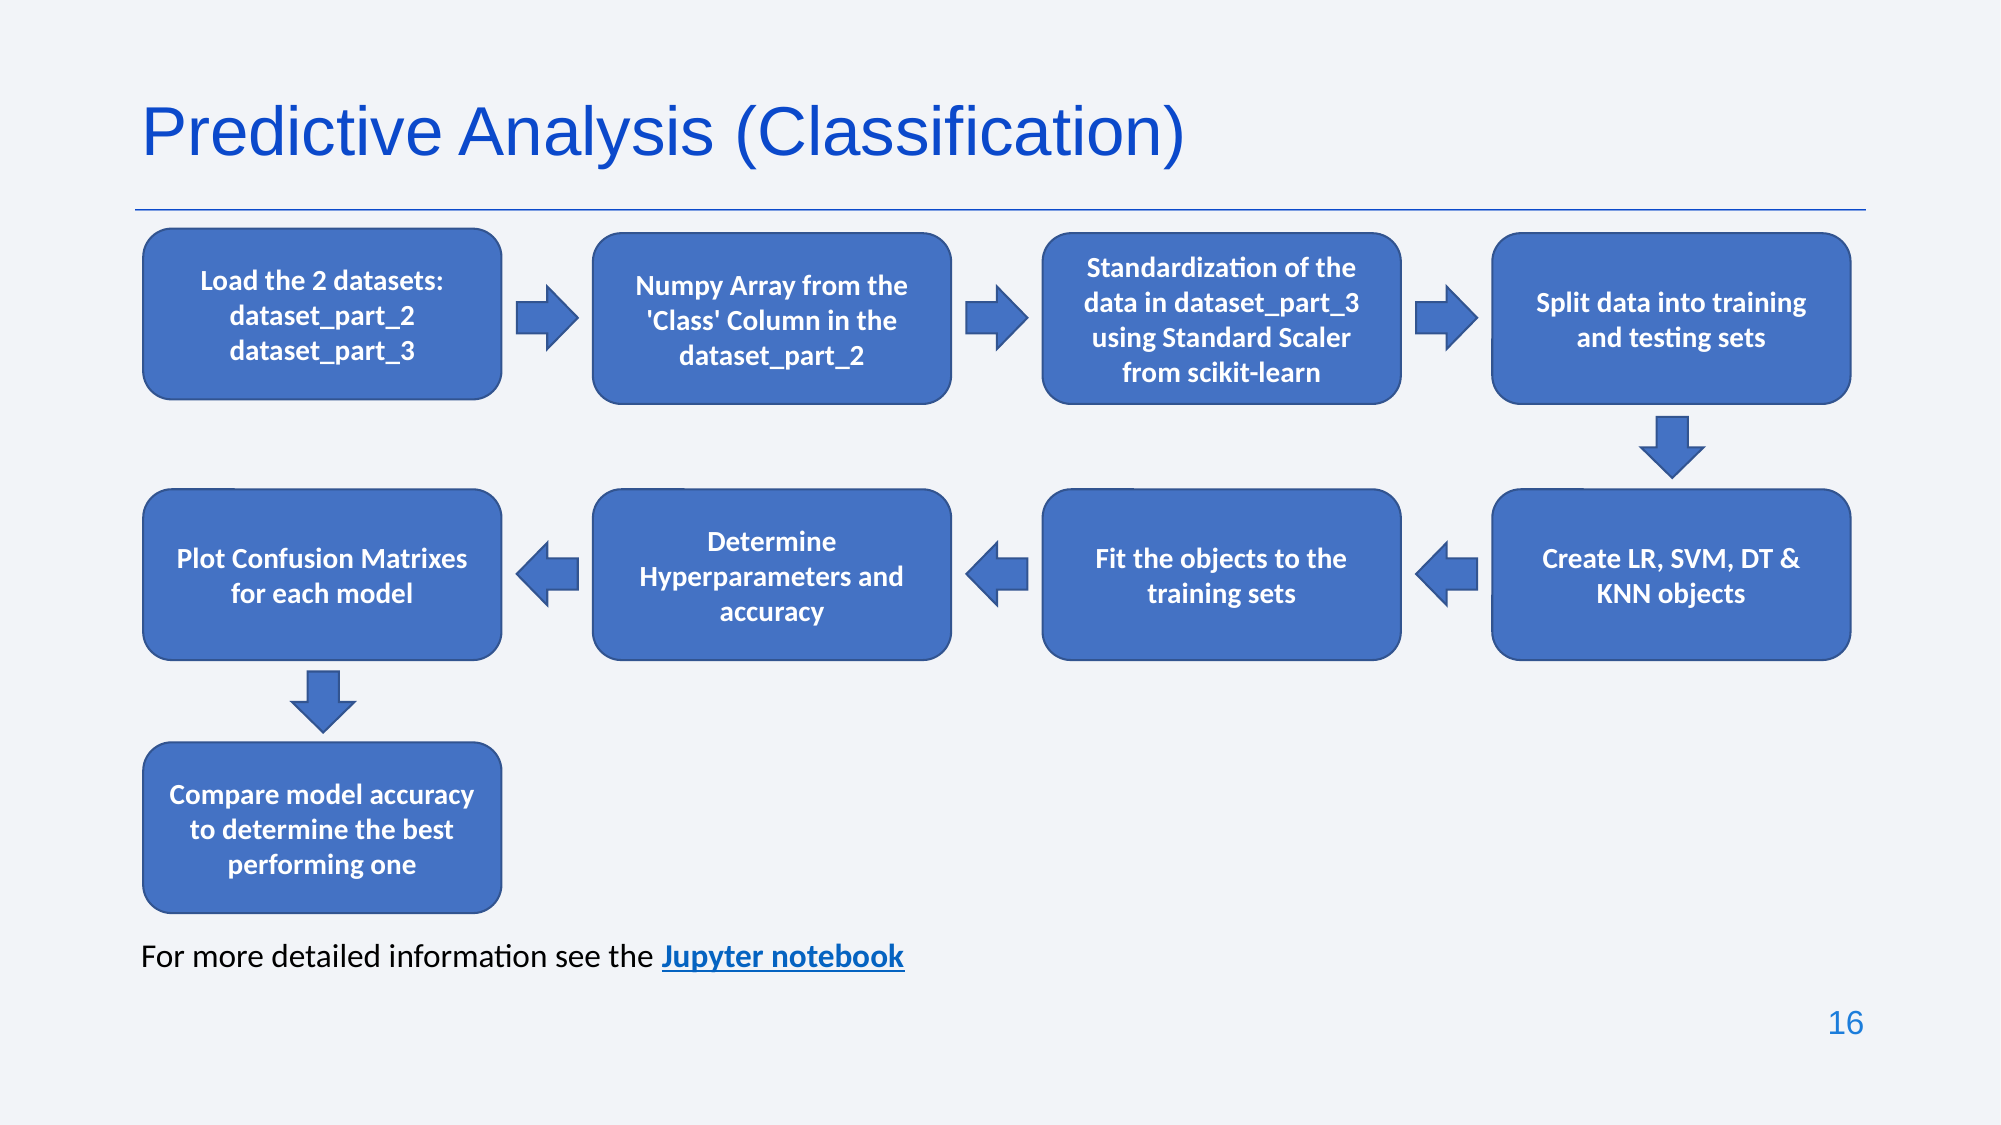

Predictive Analysis (Classification)
Load the 2 datasets:
dataset_part_2
dataset_part_3
Standardization of the data in dataset_part_3
using Standard Scaler from scikit-learn
Split data into training and testing sets
Numpy Array from the 'Class' Column in the dataset_part_2

Plot Confusion Matrixes for each model
Determine Hyperparameters and accuracy
Fit the objects to the training sets
Create LR, SVM, DT & KNN objects

Compare model accuracy to determine the best performing one
For more detailed information see the Jupyter notebook

16